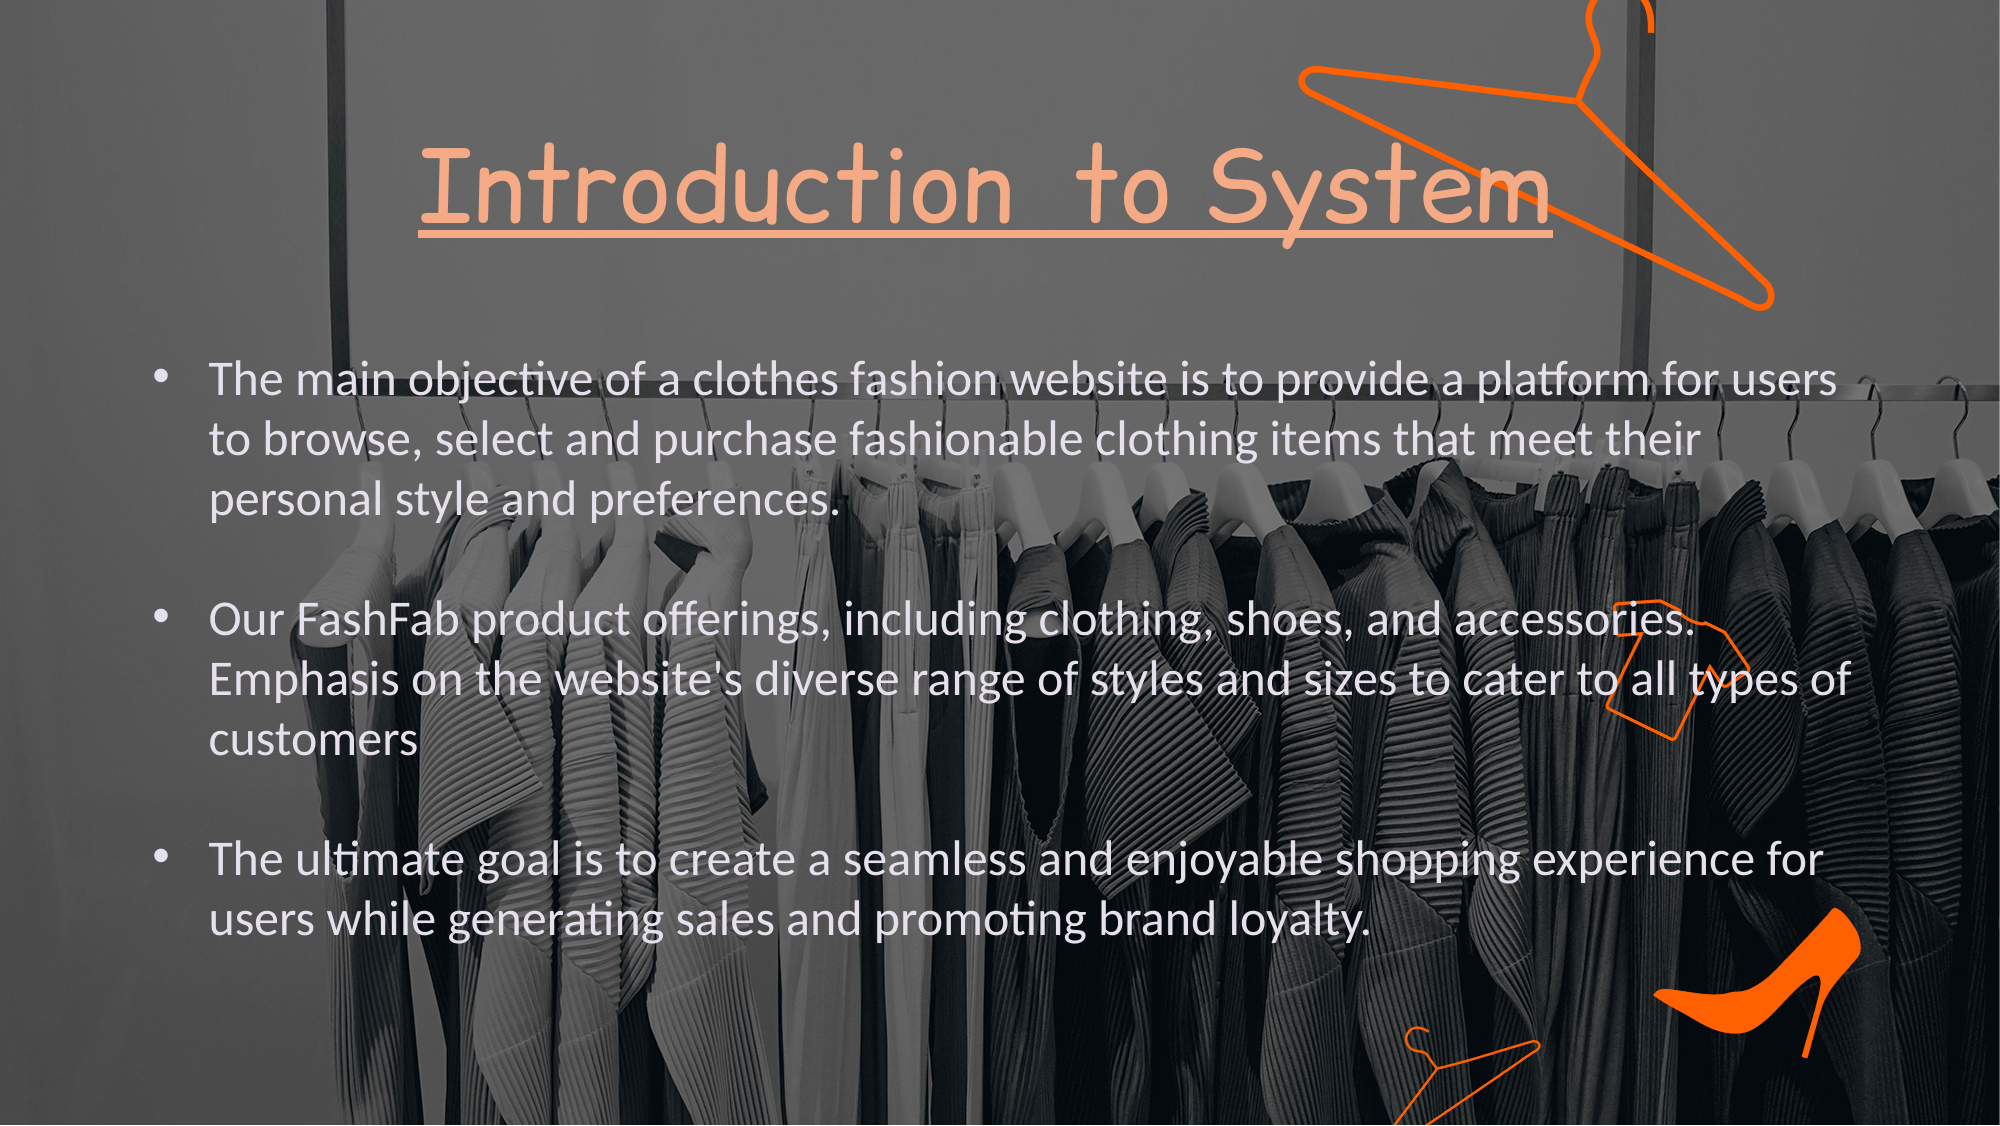

Introduction  to System
The main objective of a clothes fashion website is to provide a platform for users to browse, select and purchase fashionable clothing items that meet their personal style and preferences.

Our FashFab product offerings, including clothing, shoes, and accessories. Emphasis on the website's diverse range of styles and sizes to cater to all types of customers

The ultimate goal is to create a seamless and enjoyable shopping experience for users while generating sales and promoting brand loyalty.